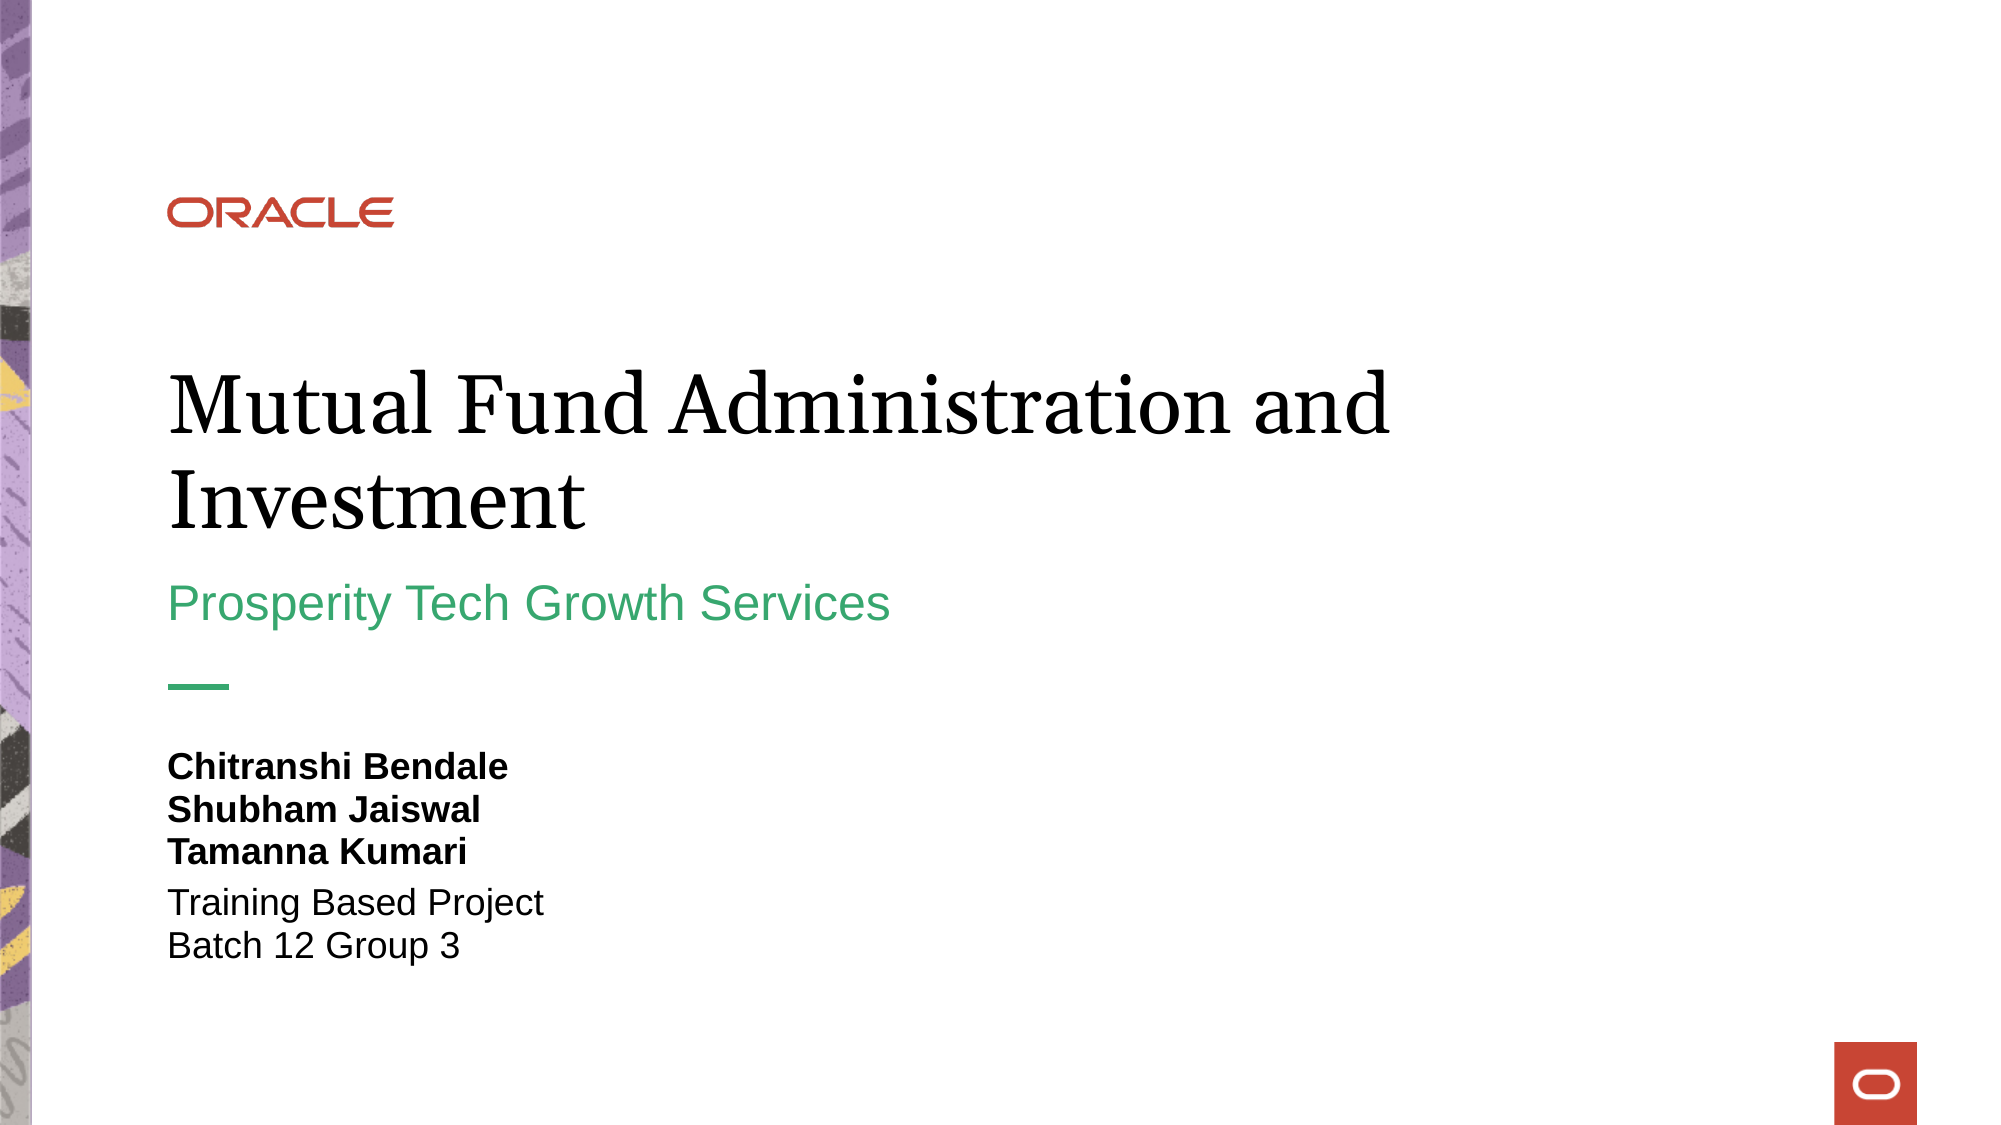

# Mutual Fund Administration and Investment
Prosperity Tech Growth Services
Chitranshi Bendale
Shubham Jaiswal
Tamanna Kumari
Training Based Project
Batch 12 Group 3